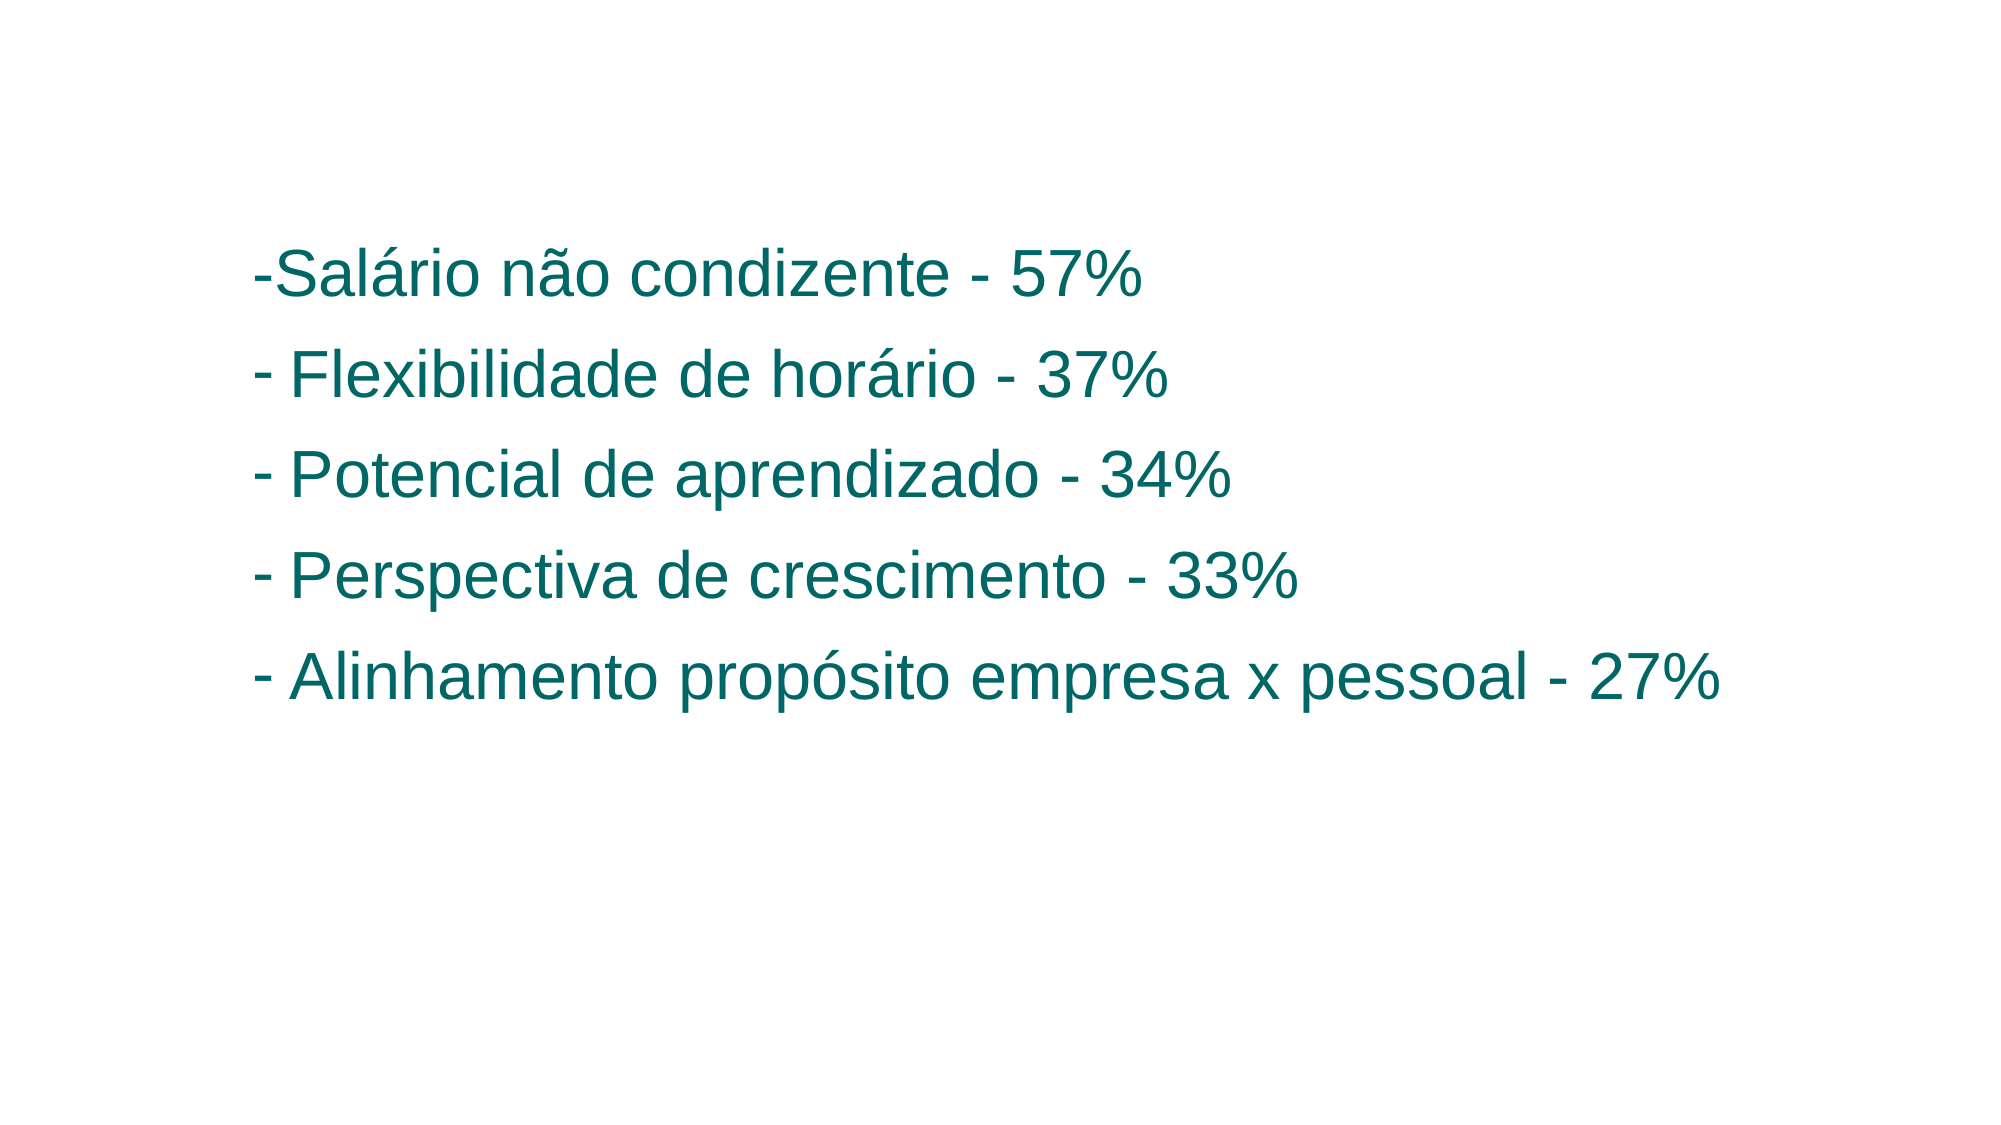

-Salário não condizente - 57%
Flexibilidade de horário - 37%
Potencial de aprendizado - 34%
Perspectiva de crescimento - 33%
Alinhamento propósito empresa x pessoal - 27%